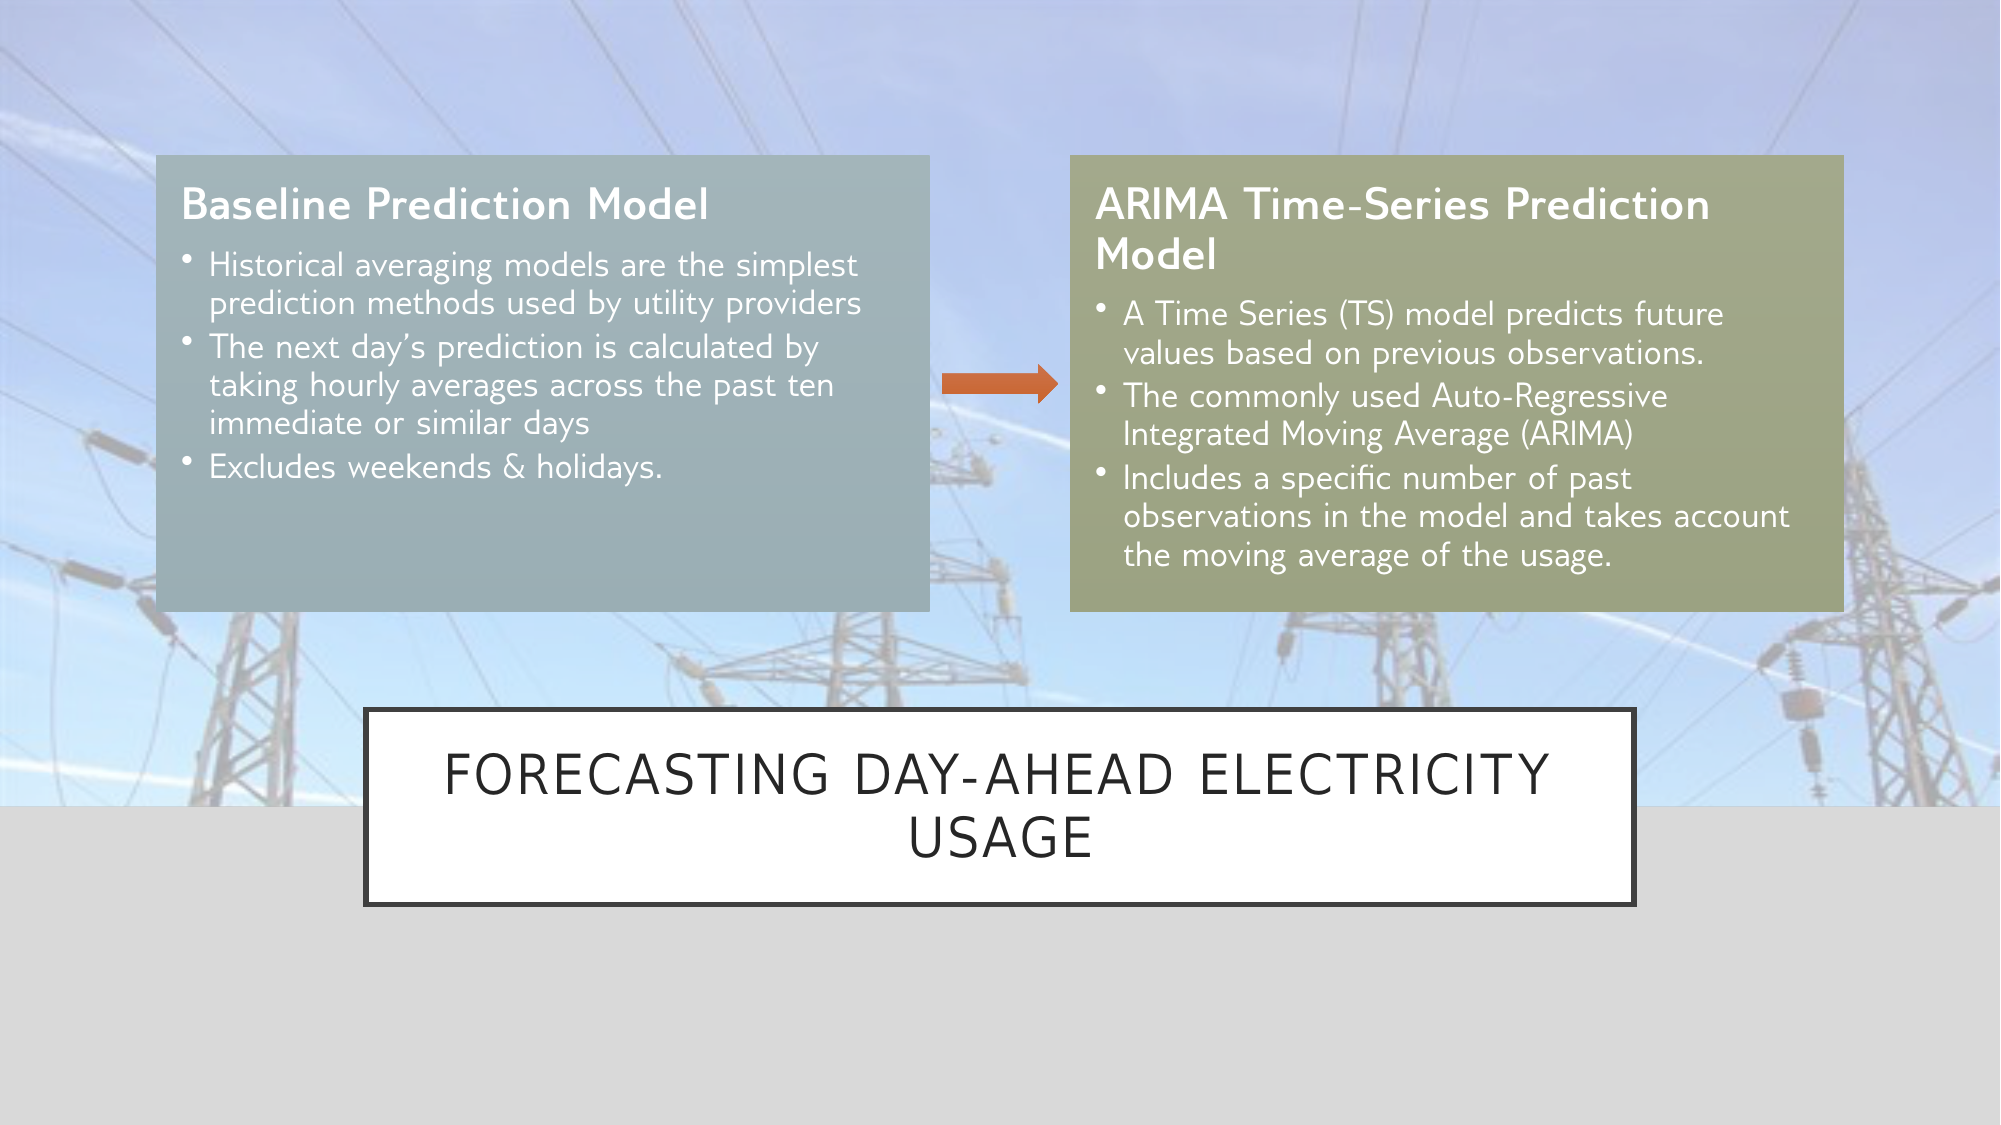

Baseline Prediction Model
Historical averaging models are the simplest prediction methods used by utility providers
The next day’s prediction is calculated by taking hourly averages across the past ten immediate or similar days
Excludes weekends & holidays.
ARIMA Time-Series Prediction Model
A Time Series (TS) model predicts future values based on previous observations.
The commonly used Auto-Regressive Integrated Moving Average (ARIMA)
Includes a specific number of past observations in the model and takes account the moving average of the usage.
# Forecasting day-ahead electricity usage